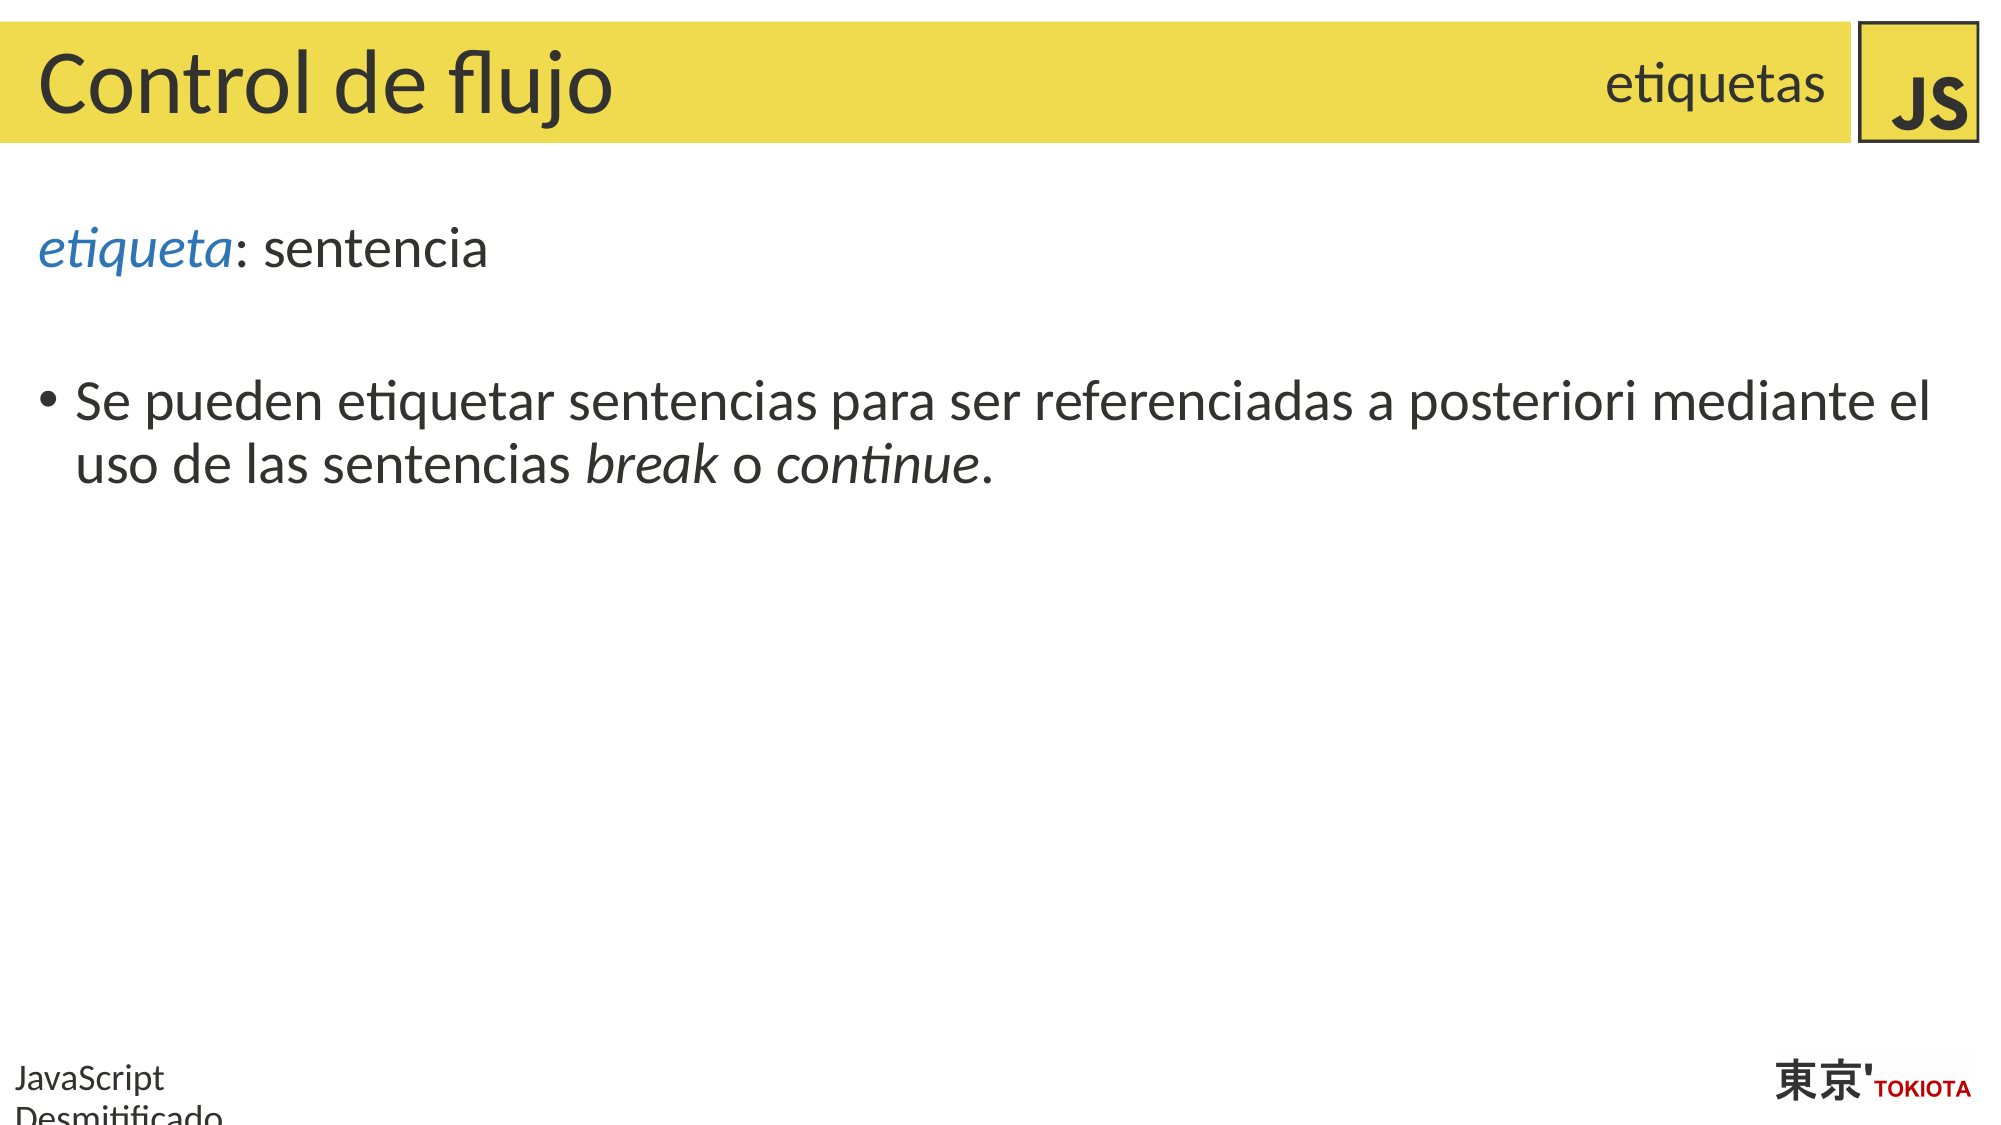

# Control de flujo
etiquetas
etiqueta: sentencia
Se pueden etiquetar sentencias para ser referenciadas a posteriori mediante el uso de las sentencias break o continue.